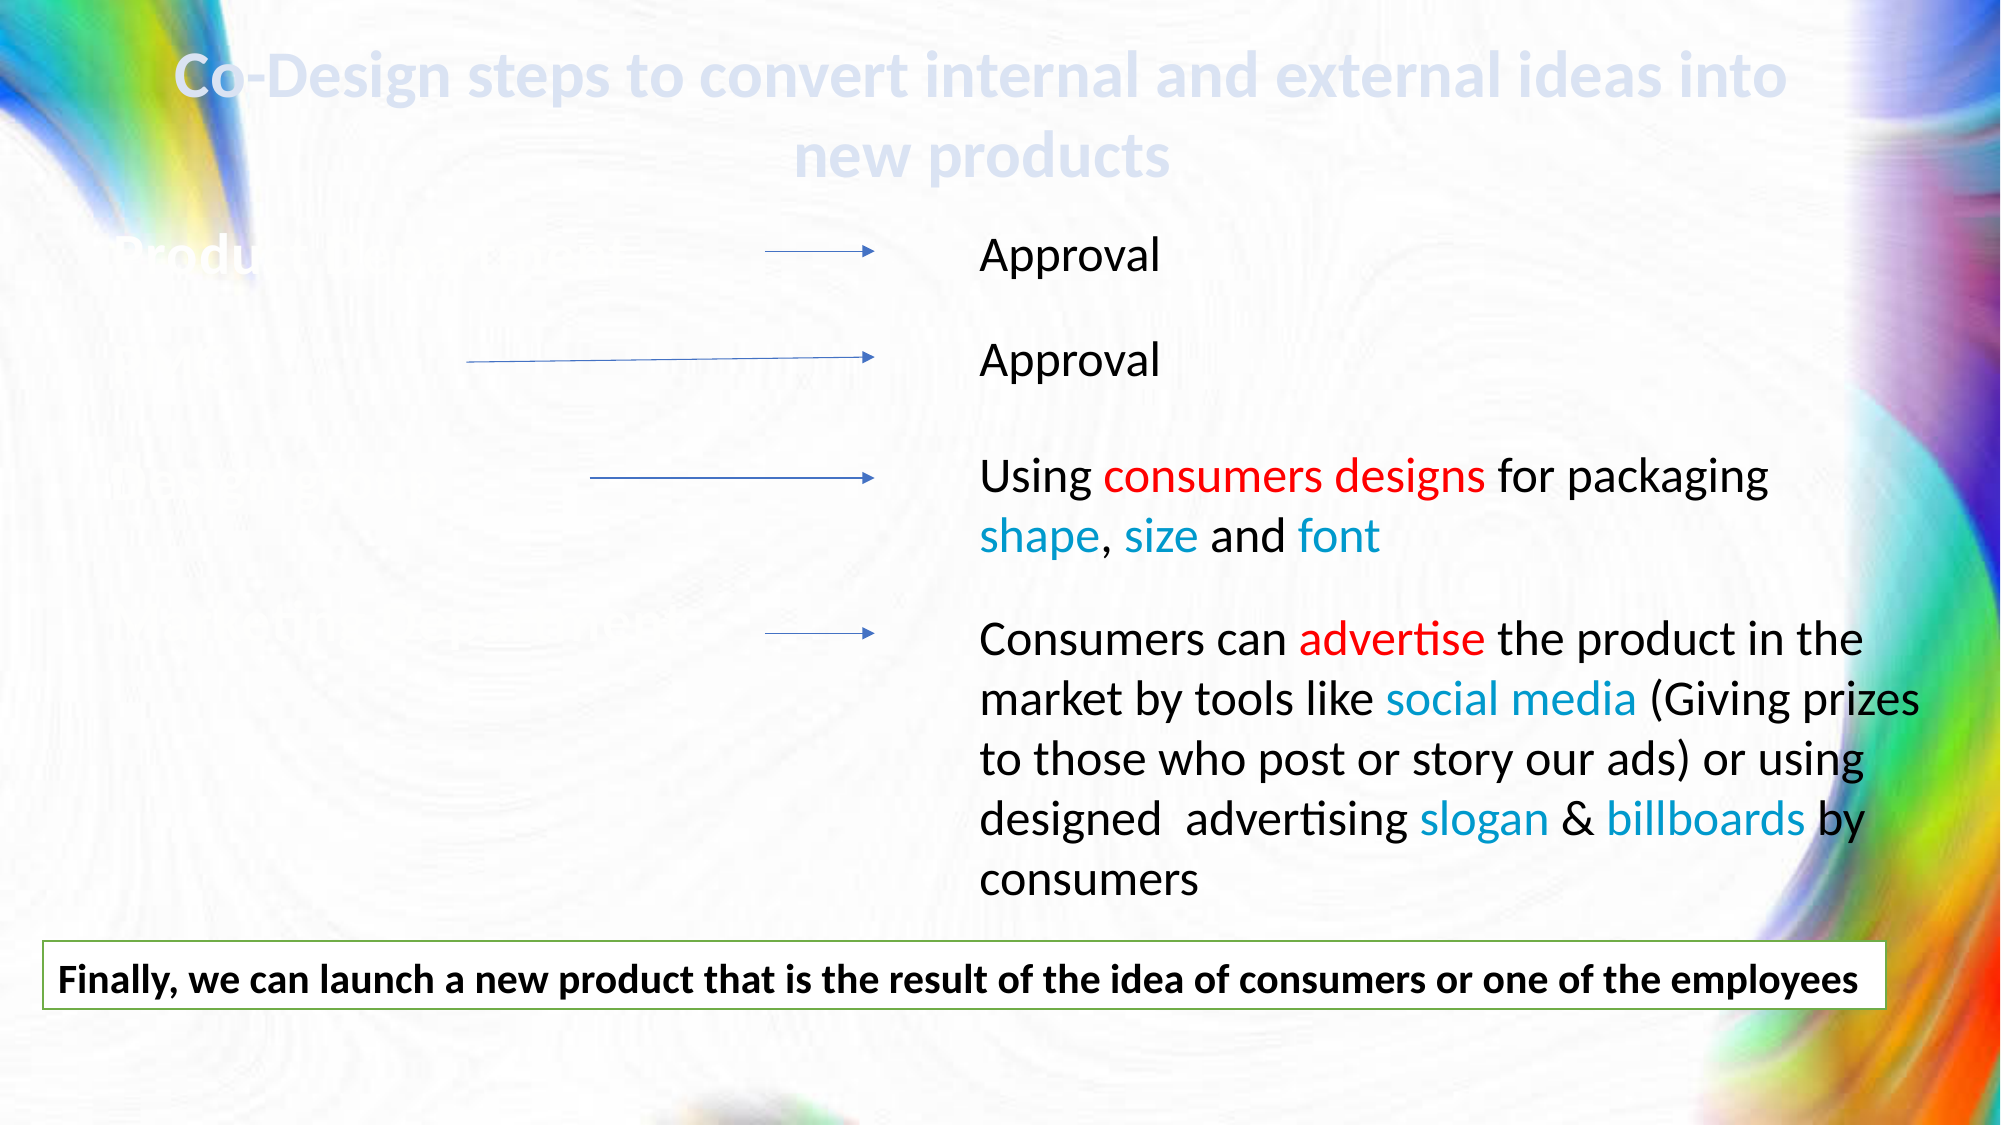

Co-Design steps to convert internal and external ideas into new products
Product Department
Approval
PMG
Approval
Design group
Using consumers designs for packaging shape, size and font
Marketing Department
Consumers can advertise the product in the market by tools like social media (Giving prizes to those who post or story our ads) or using designed  advertising slogan & billboards by consumers
Finally, we can launch a new product that is the result of the idea of consumers or one of the employees